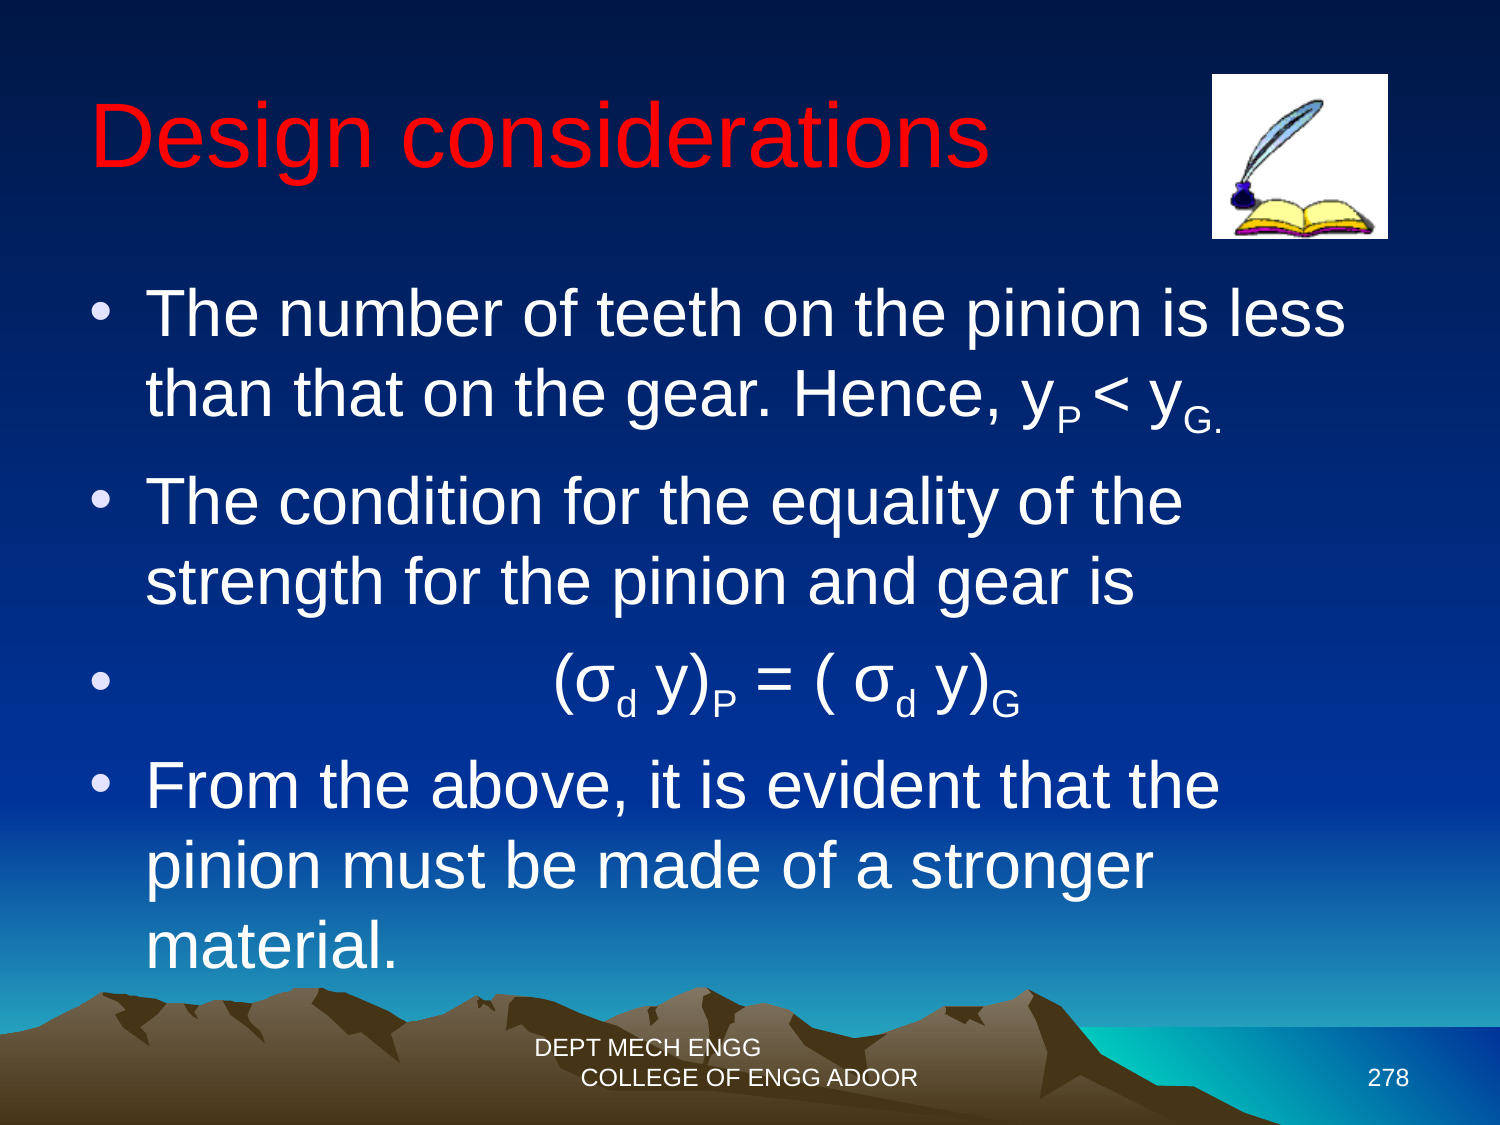

Design considerations
The number of teeth on the pinion is less than that on the gear. Hence, yP < yG.
The condition for the equality of the strength for the pinion and gear is
                      (σd y)P = ( σd y)G
From the above, it is evident that the pinion must be made of a stronger material.

DEPT MECH ENGG                              COLLEGE OF ENGG ADOOR
278